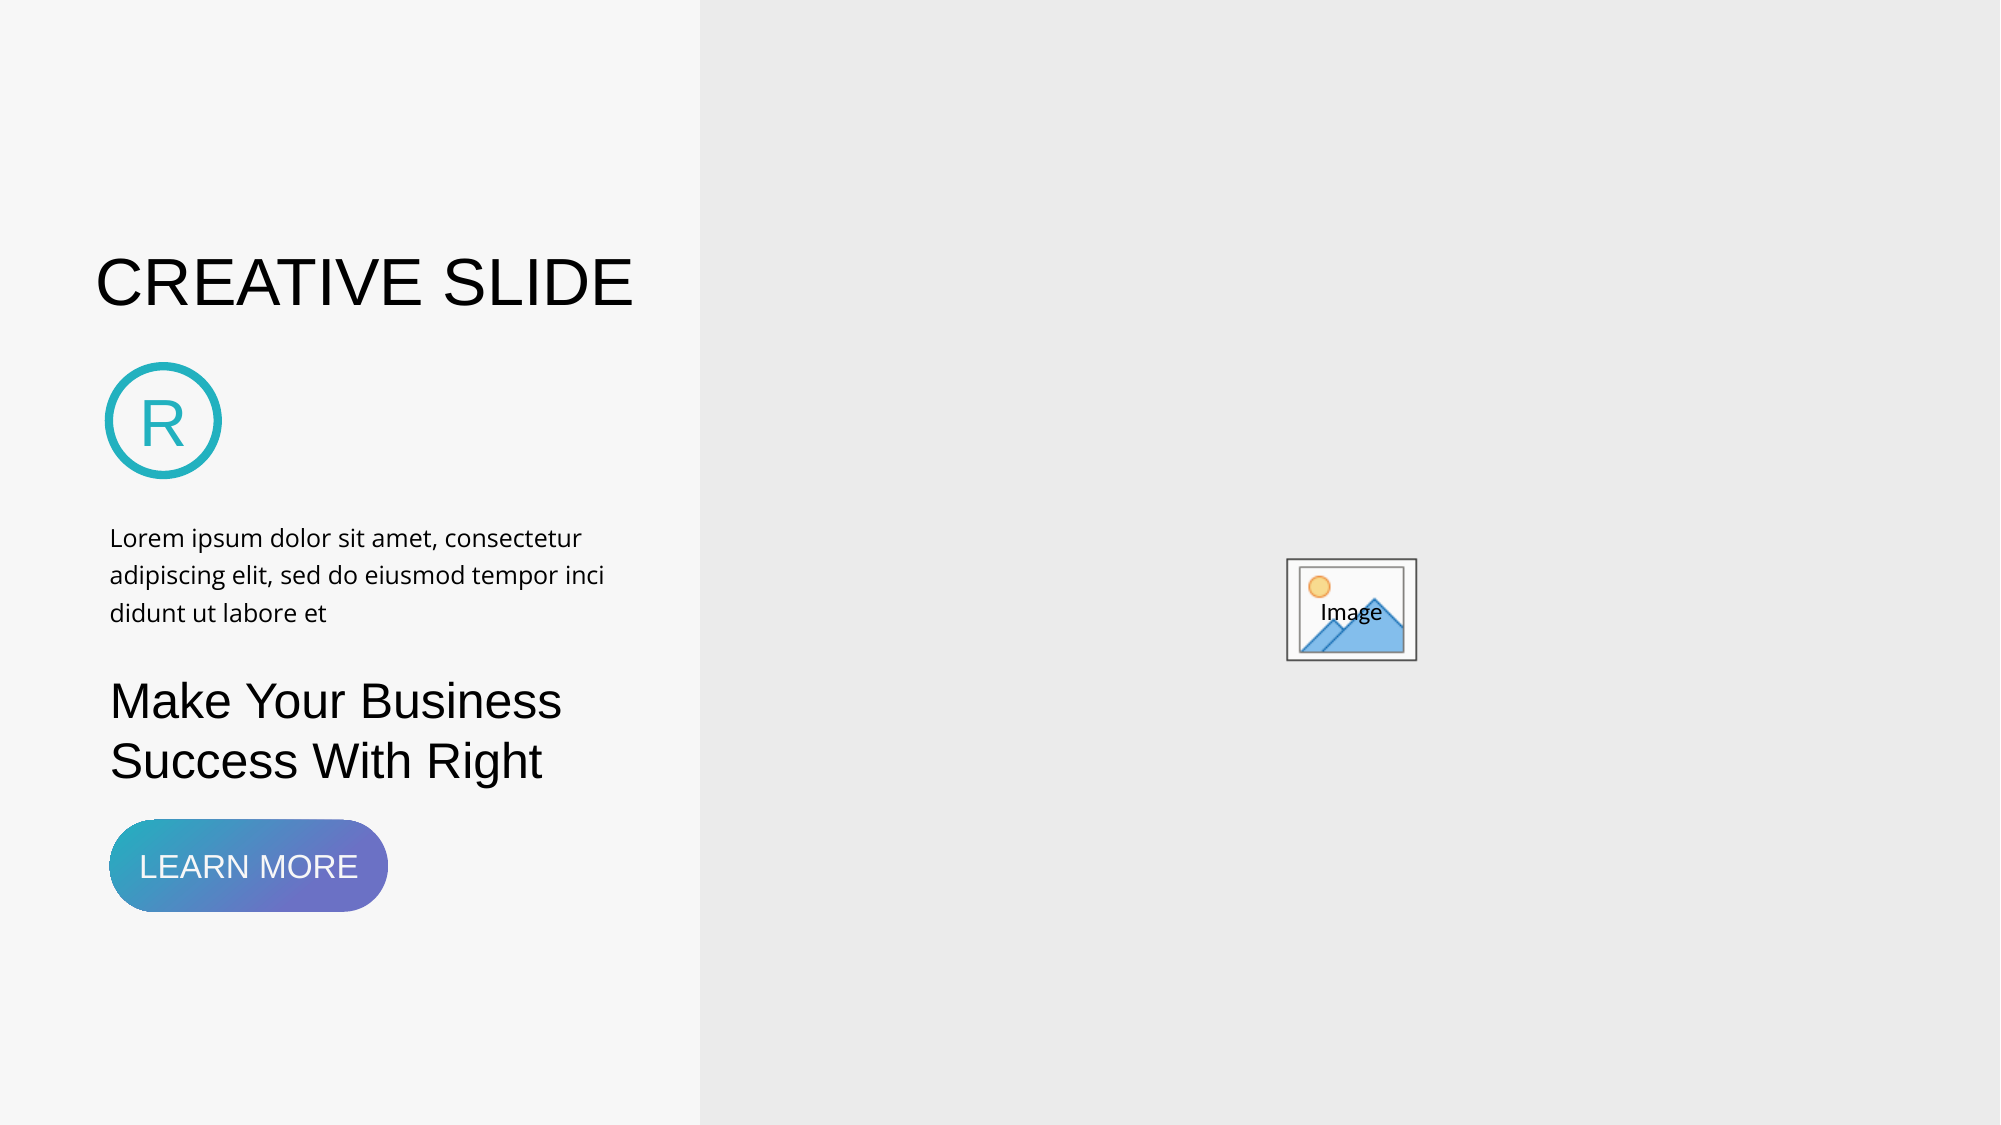

CREATIVE SLIDE

R
Lorem ipsum dolor sit amet, consectetur adipiscing elit, sed do eiusmod tempor inci didunt ut labore et
Make Your Business Success With Right

LEARN MORE